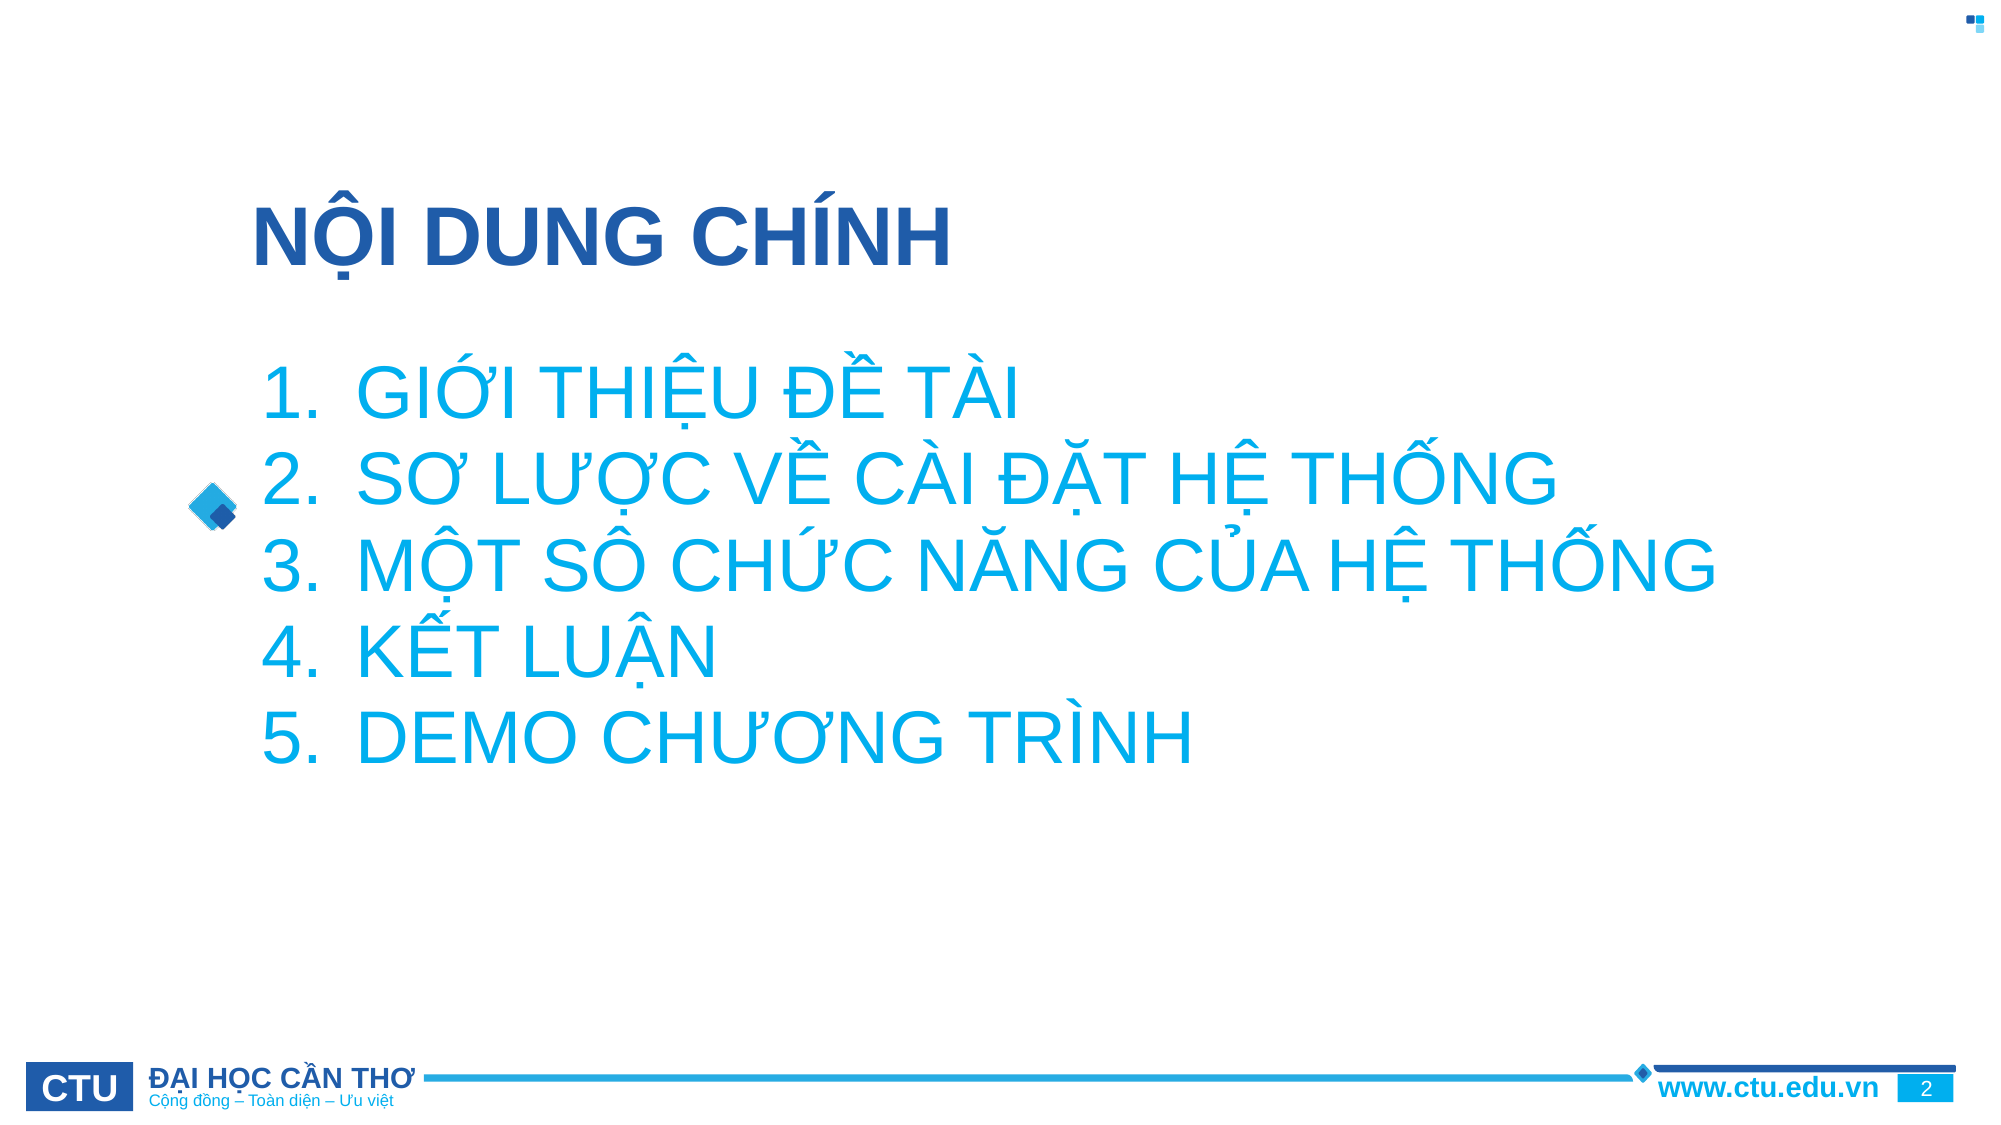

# NỘI DUNG CHÍNH
GIỚI THIỆU ĐỀ TÀI
SƠ LƯỢC VỀ CÀI ĐẶT HỆ THỐNG
MỘT SÔ CHỨC NĂNG CỦA HỆ THỐNG
KẾT LUẬN
DEMO CHƯƠNG TRÌNH